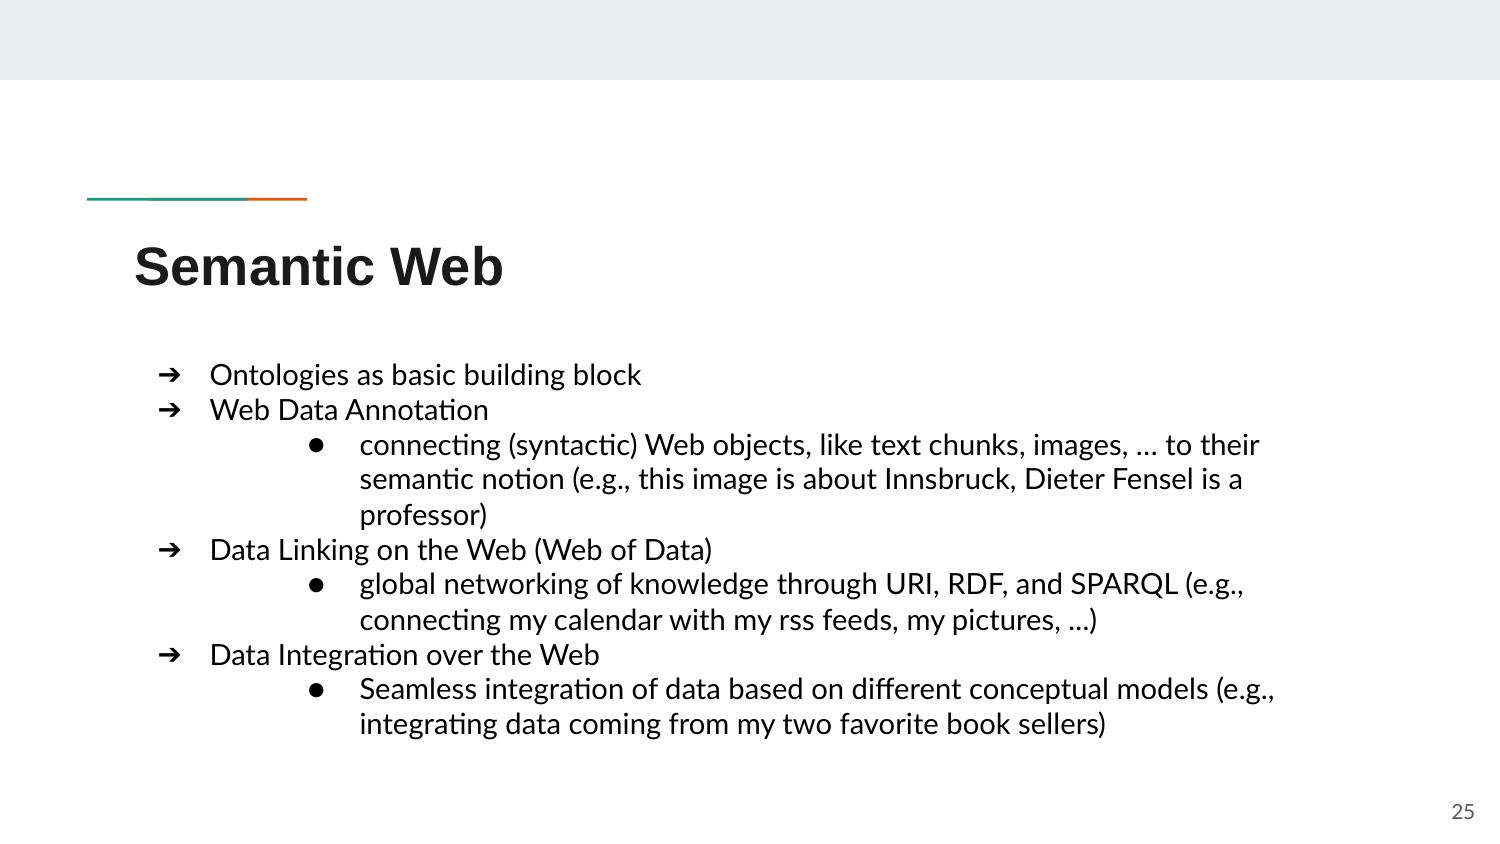

# Semantic Web
Ontologies as basic building block
Web Data Annotation
connecting (syntactic) Web objects, like text chunks, images, … to their semantic notion (e.g., this image is about Innsbruck, Dieter Fensel is a professor)
Data Linking on the Web (Web of Data)
global networking of knowledge through URI, RDF, and SPARQL (e.g., connecting my calendar with my rss feeds, my pictures, ...)
Data Integration over the Web
Seamless integration of data based on different conceptual models (e.g., integrating data coming from my two favorite book sellers)

25